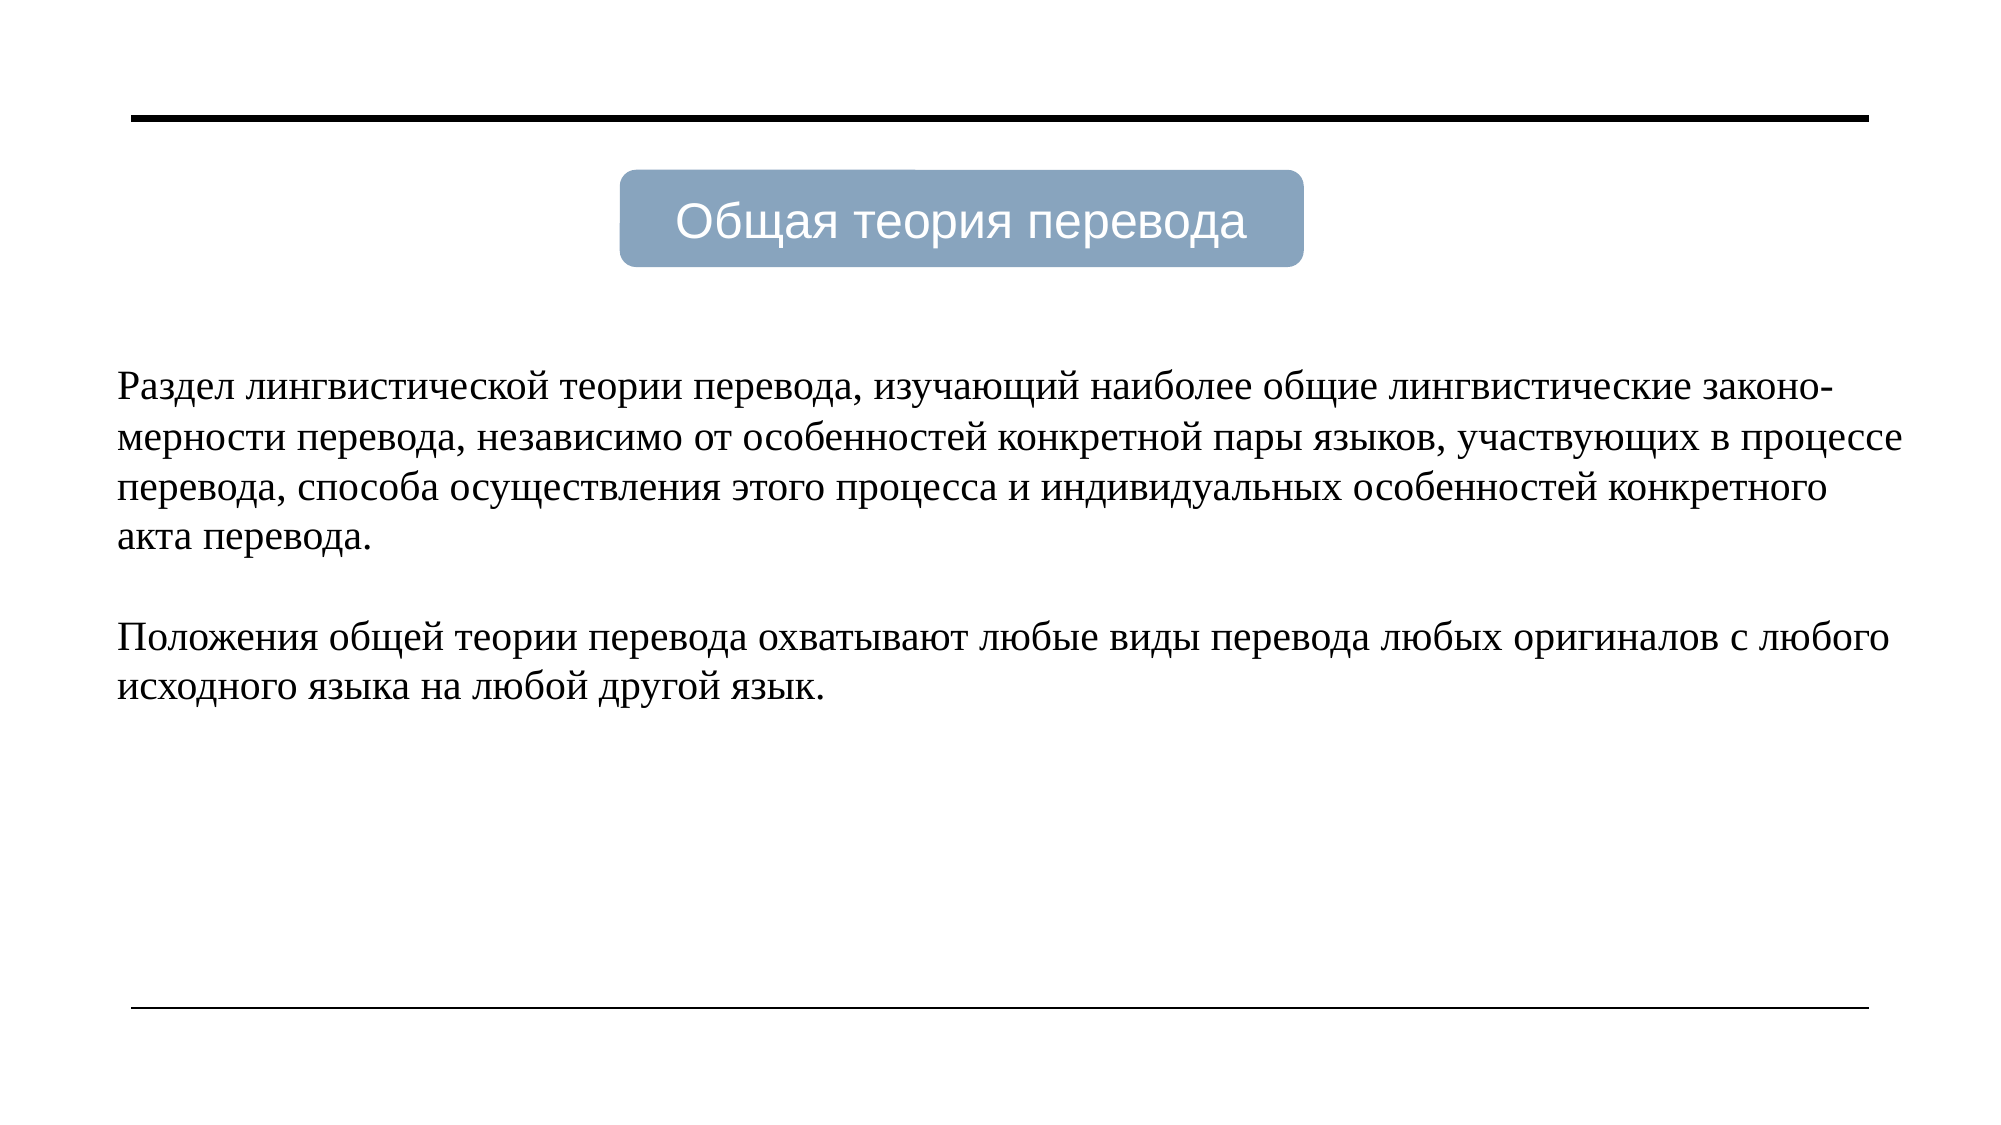

Общая теория перевода
Раздел лингвистической теории перевода, изучающий наиболее общие лингвистические законо-мерности перевода, независимо от особенностей конкретной пары языков, участвующих в процессе перевода, способа осуществления этого процесса и индивидуальных особенностей конкретного акта перевода.

Положения общей теории перевода охватывают любые виды перевода любых оригиналов с любого исходного языка на любой другой язык.